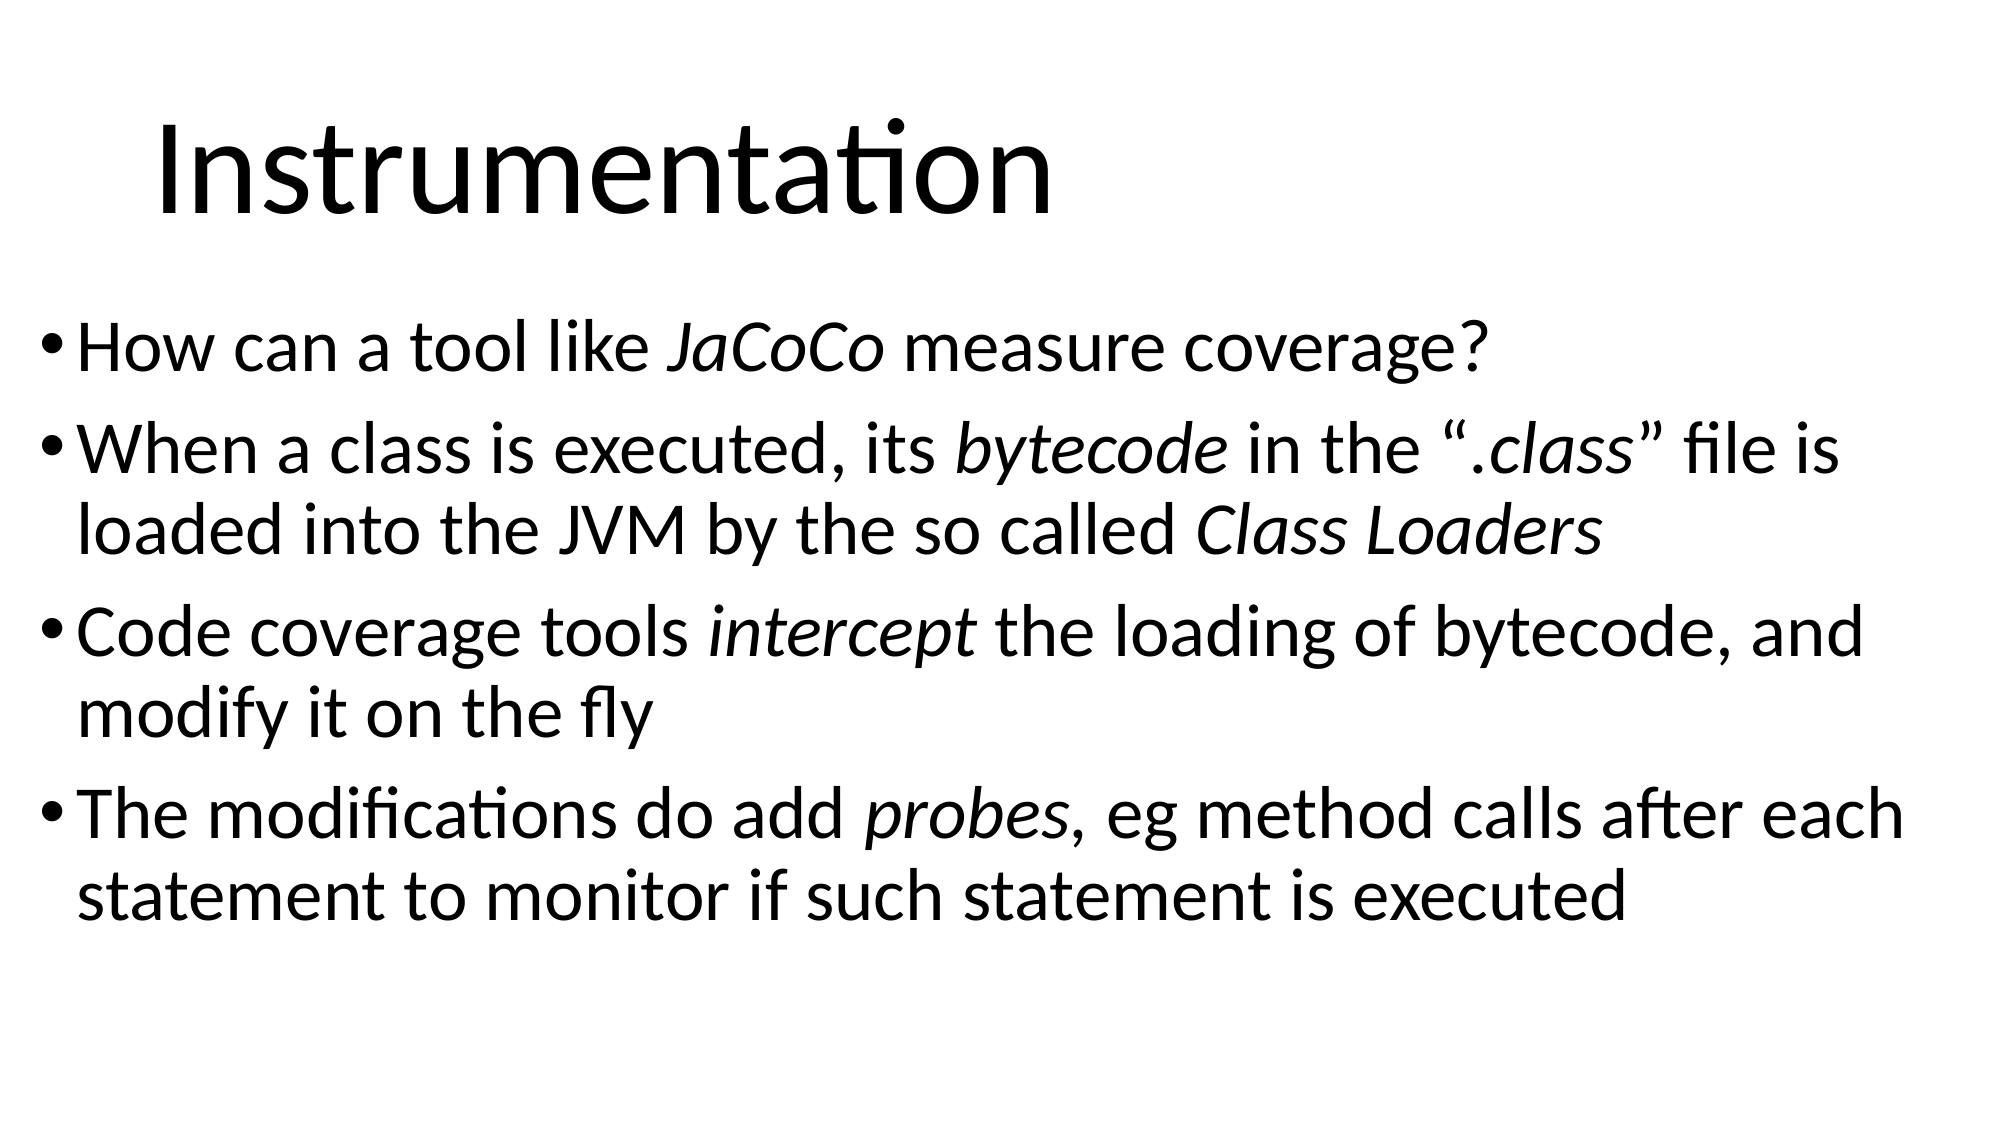

# Instrumentation
How can a tool like JaCoCo measure coverage?
When a class is executed, its bytecode in the “.class” file is loaded into the JVM by the so called Class Loaders
Code coverage tools intercept the loading of bytecode, and modify it on the fly
The modifications do add probes, eg method calls after each statement to monitor if such statement is executed